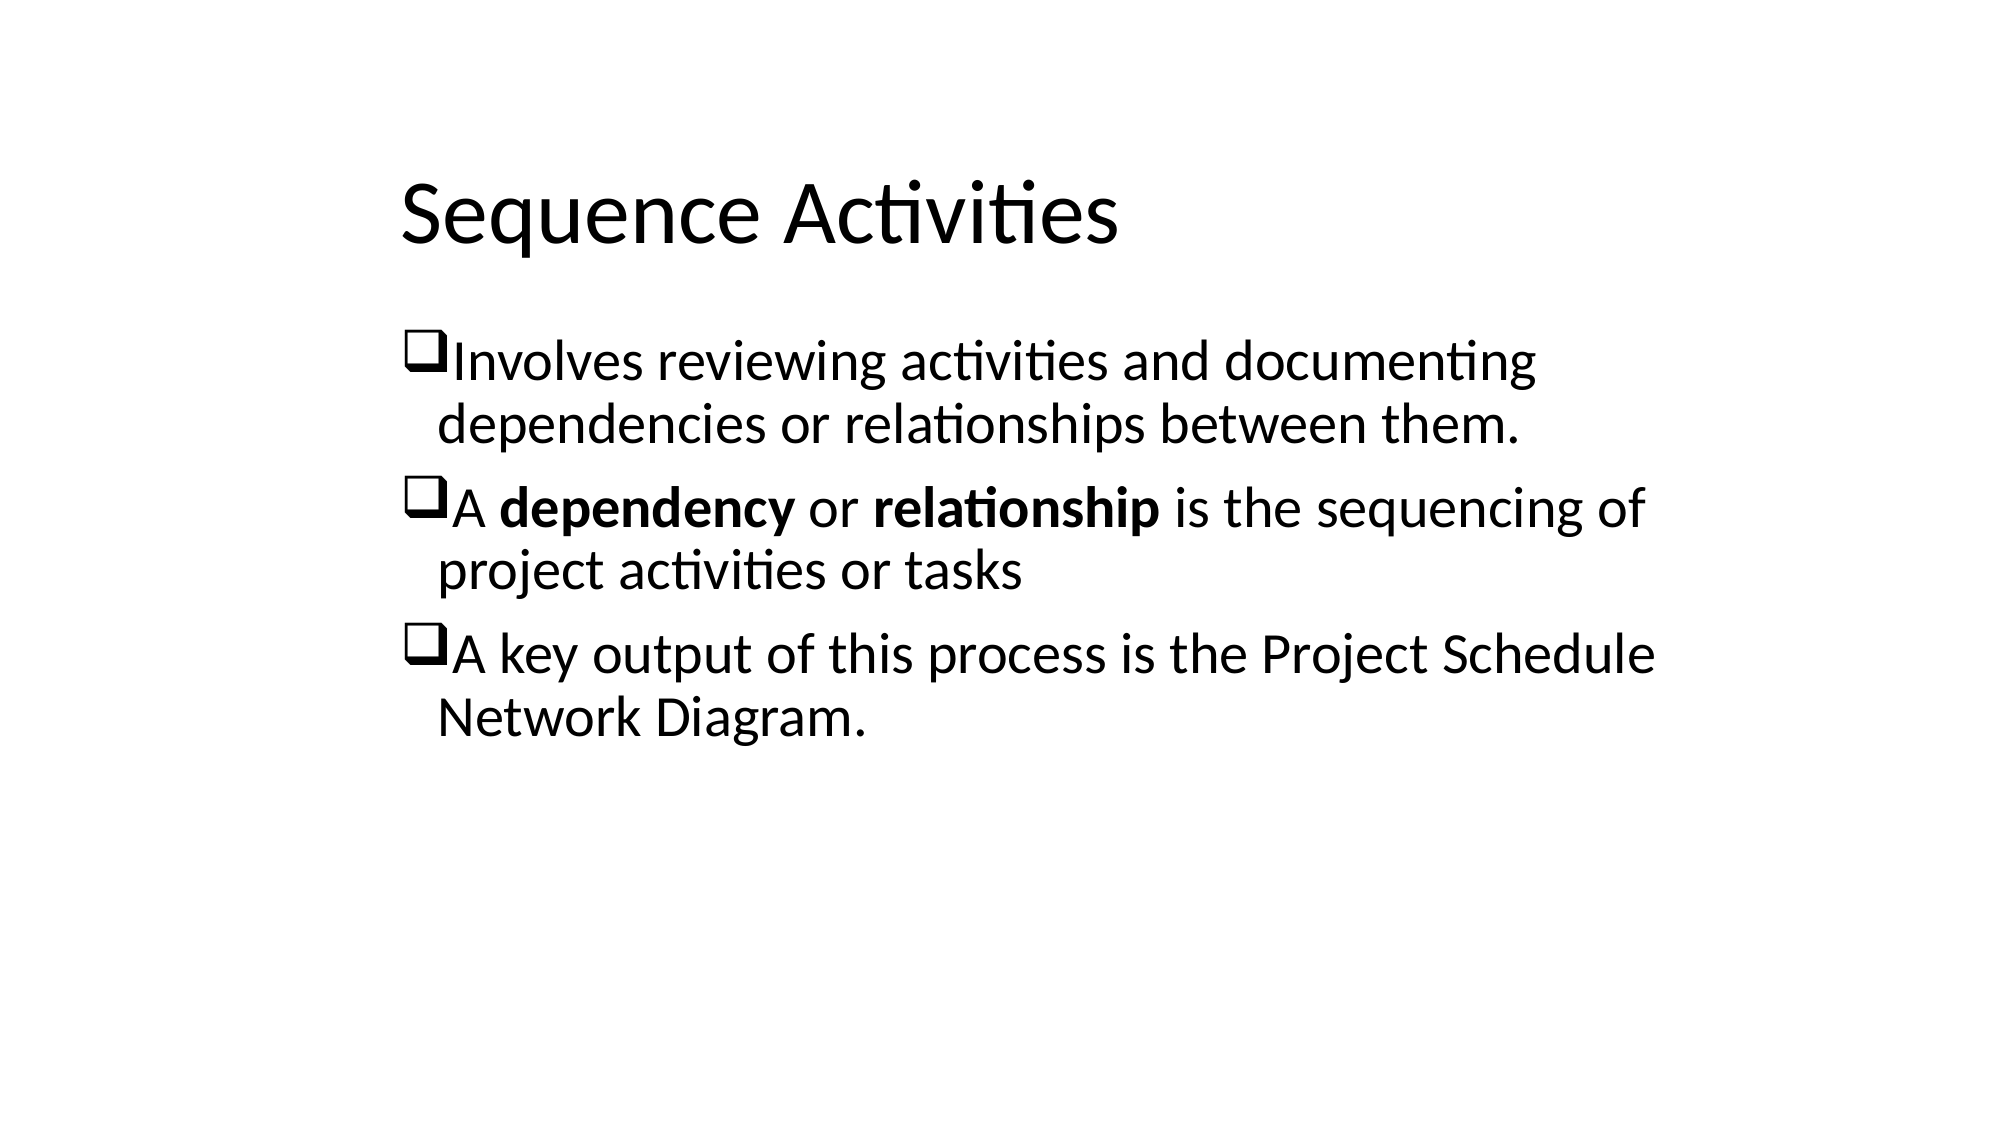

# Sequence Activities
Involves reviewing activities and documenting dependencies or relationships between them.
A dependency or relationship is the sequencing of project activities or tasks
A key output of this process is the Project Schedule Network Diagram.
The PMI Registered Education Provider logo is a registered mark of the Project Management Institute, Inc.